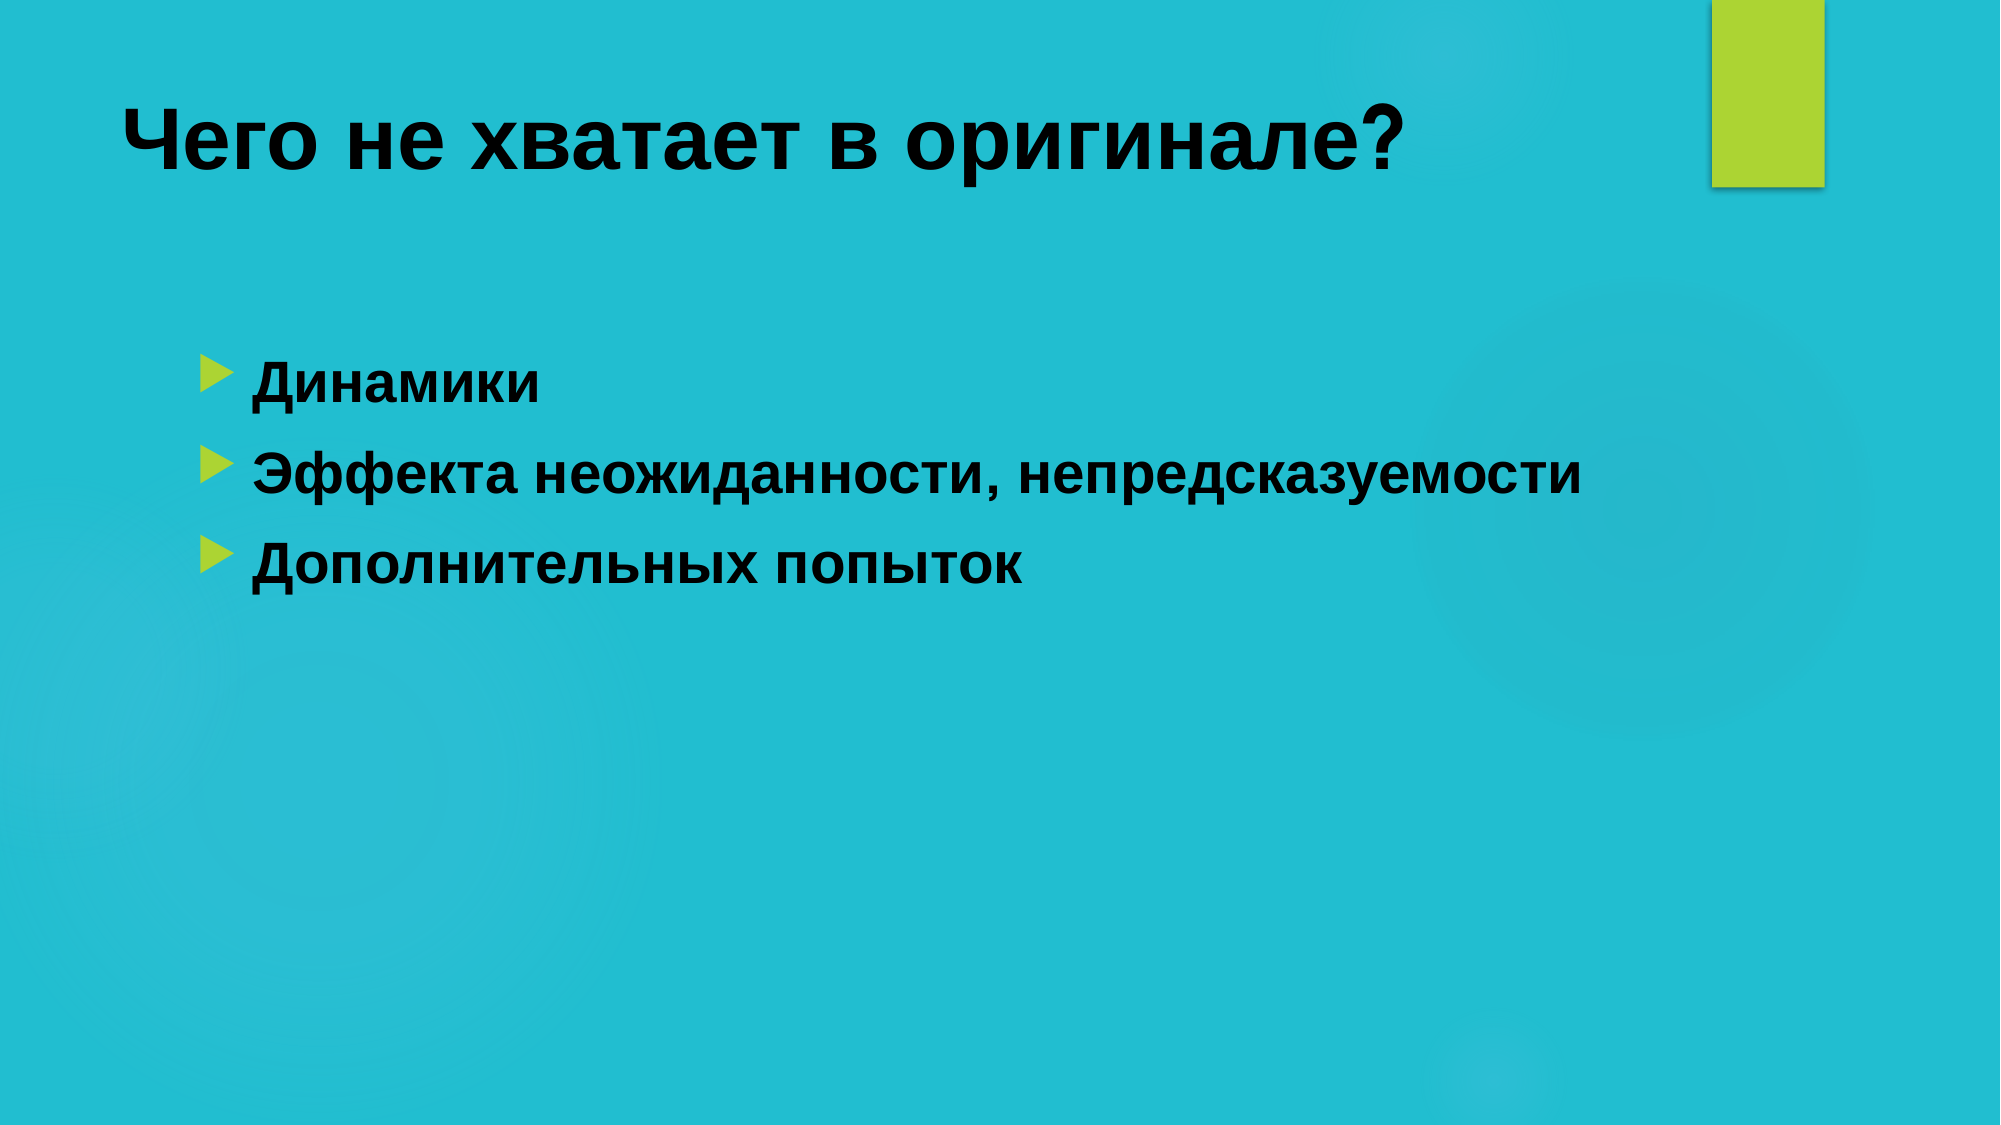

# Чего не хватает в оригинале?
Динамики
Эффекта неожиданности, непредсказуемости
Дополнительных попыток